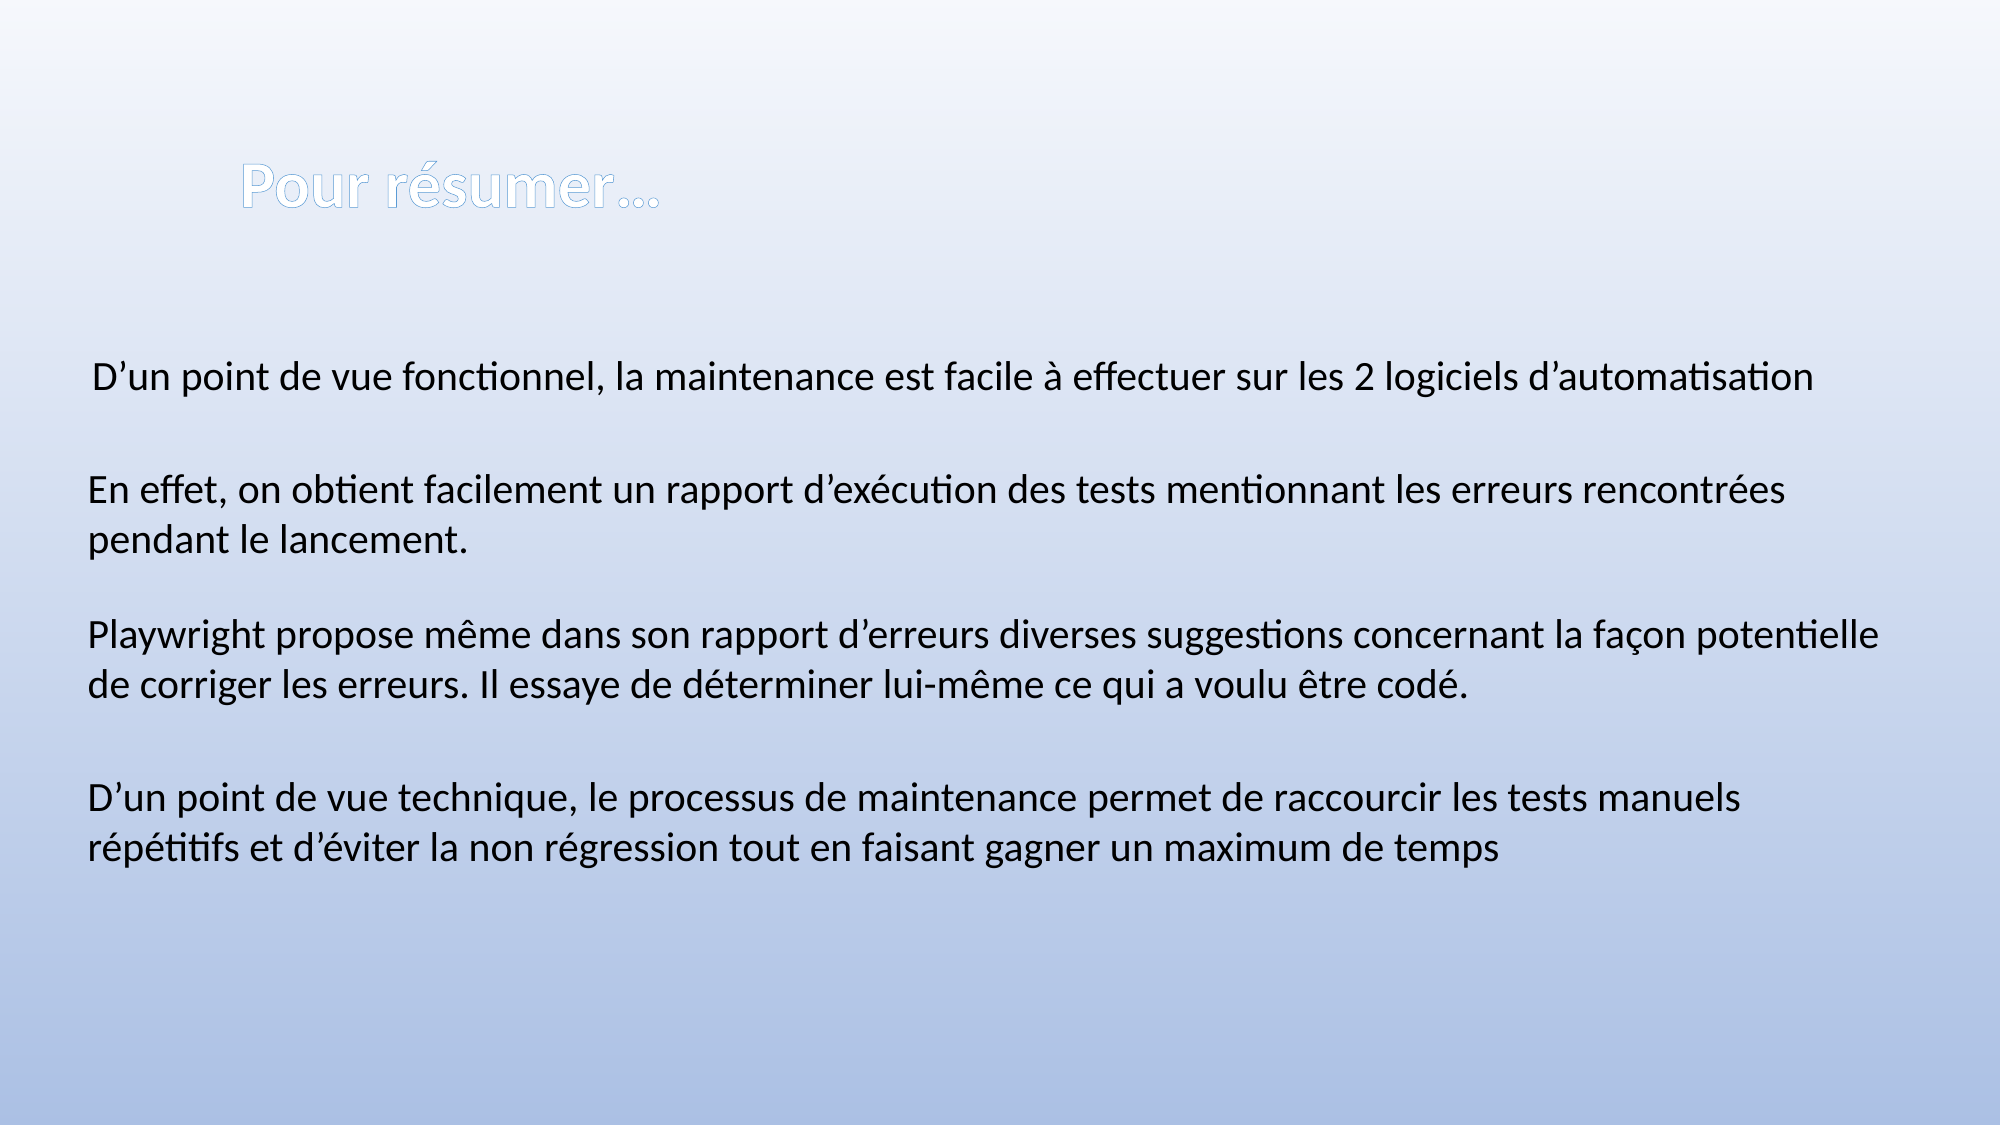

Pour résumer…
D’un point de vue fonctionnel, la maintenance est facile à effectuer sur les 2 logiciels d’automatisation
En effet, on obtient facilement un rapport d’exécution des tests mentionnant les erreurs rencontrées pendant le lancement.
Playwright propose même dans son rapport d’erreurs diverses suggestions concernant la façon potentielle de corriger les erreurs. Il essaye de déterminer lui-même ce qui a voulu être codé.
D’un point de vue technique, le processus de maintenance permet de raccourcir les tests manuels répétitifs et d’éviter la non régression tout en faisant gagner un maximum de temps